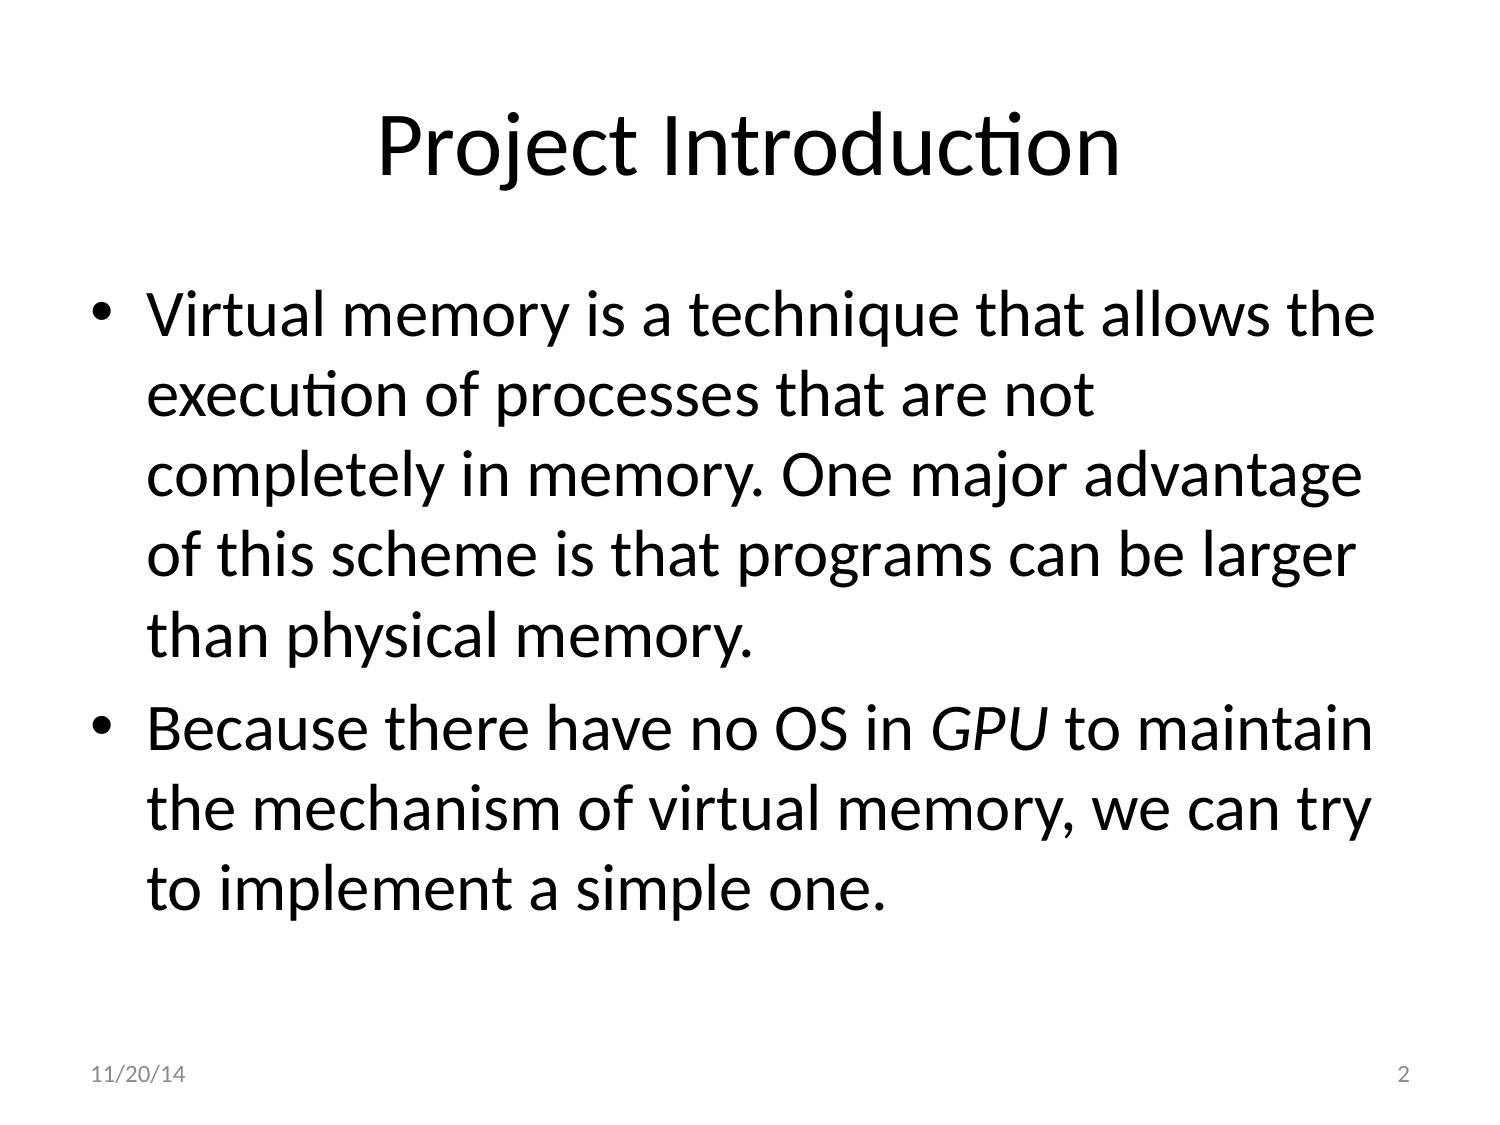

# Project Introduction
Virtual memory is a technique that allows the execution of processes that are not completely in memory. One major advantage of this scheme is that programs can be larger than physical memory.
Because there have no OS in GPU to maintain the mechanism of virtual memory, we can try to implement a simple one.
11/20/14
2